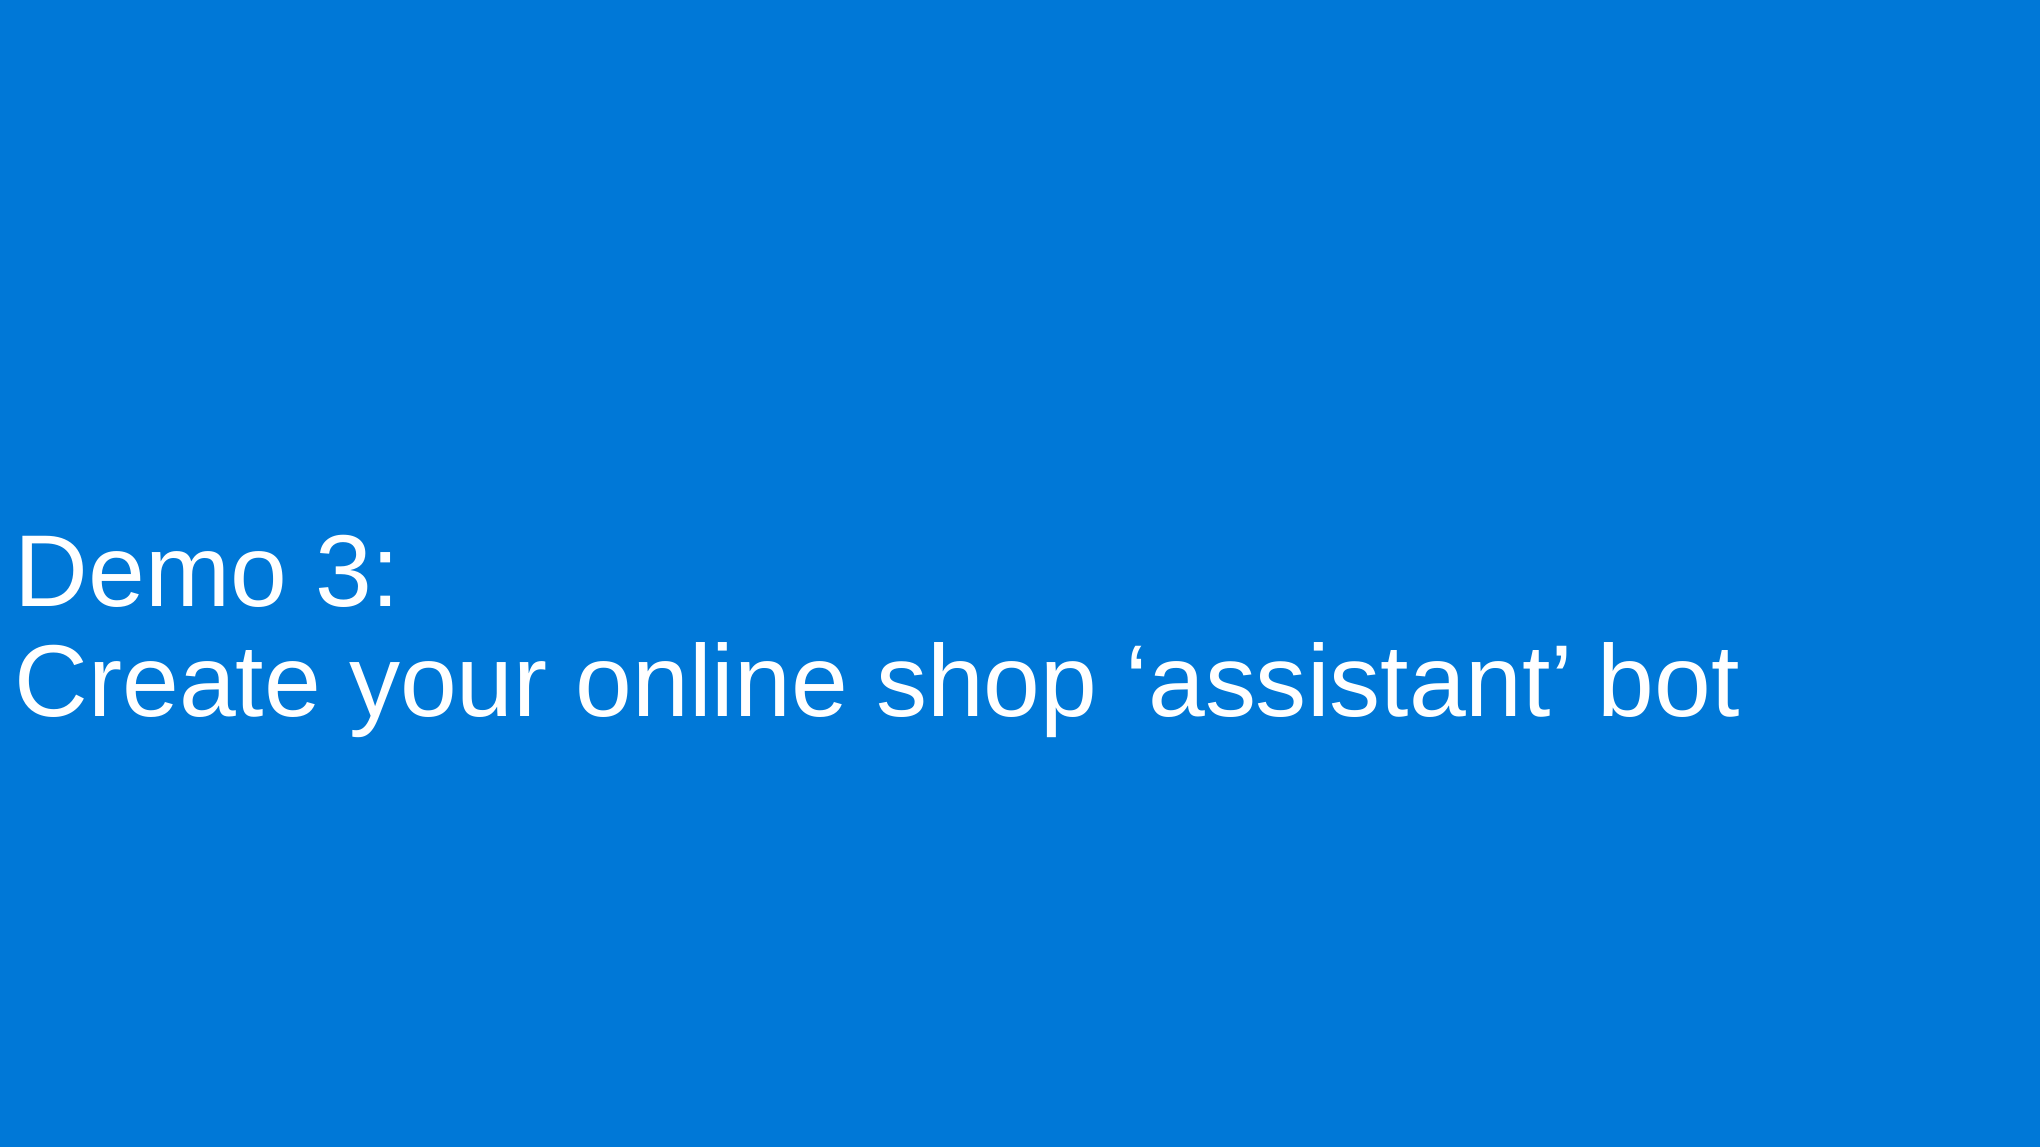

Demo 3:
Create your online shop ‘assistant’ bot